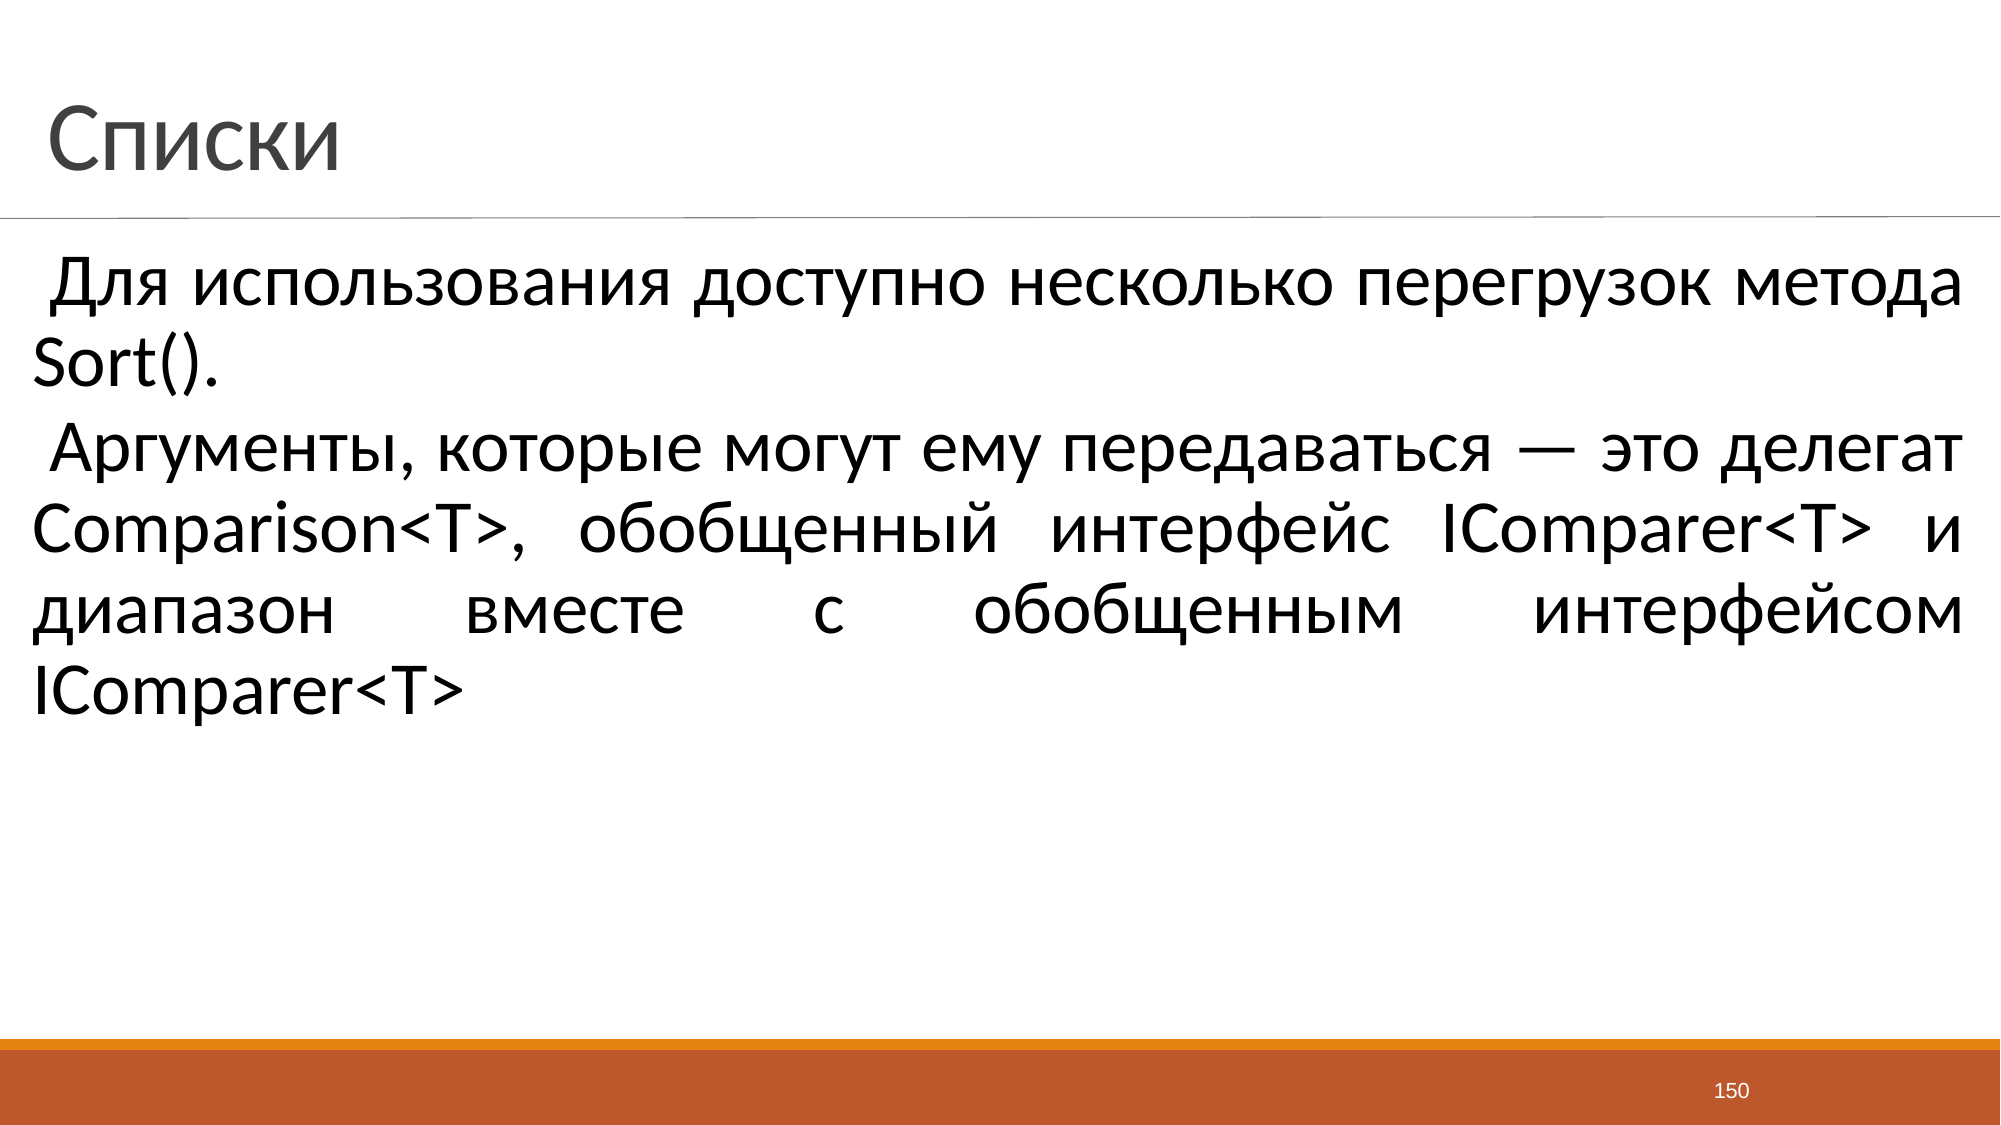

# Списки
Для использования доступно несколько перегрузок метода Sort().
Аргументы, которые могут ему передаваться — это делегат Comparison<T>, обобщенный интерфейс IComparer<T> и диапазон вместе с обобщенным интерфейсом IComparer<T>
150